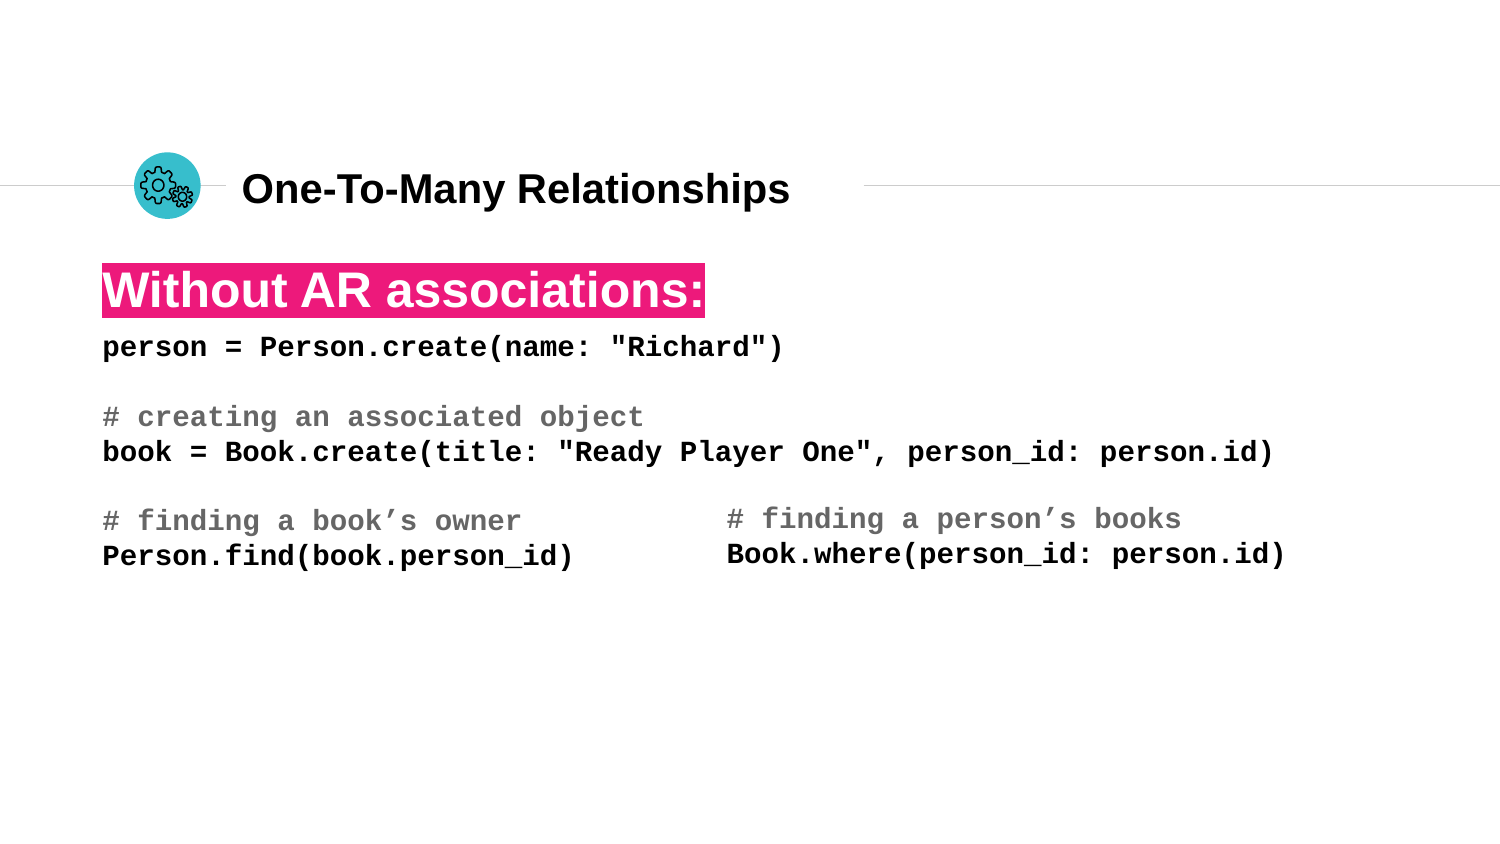

# One-To-Many Relationships

Without AR associations:
person = Person.create(name: "Richard")

# creating an associated object
book = Book.create(title: "Ready Player One", person_id: person.id)

# finding a book’s owner
Person.find(book.person_id)
# finding a person’s books
Book.where(person_id: person.id)